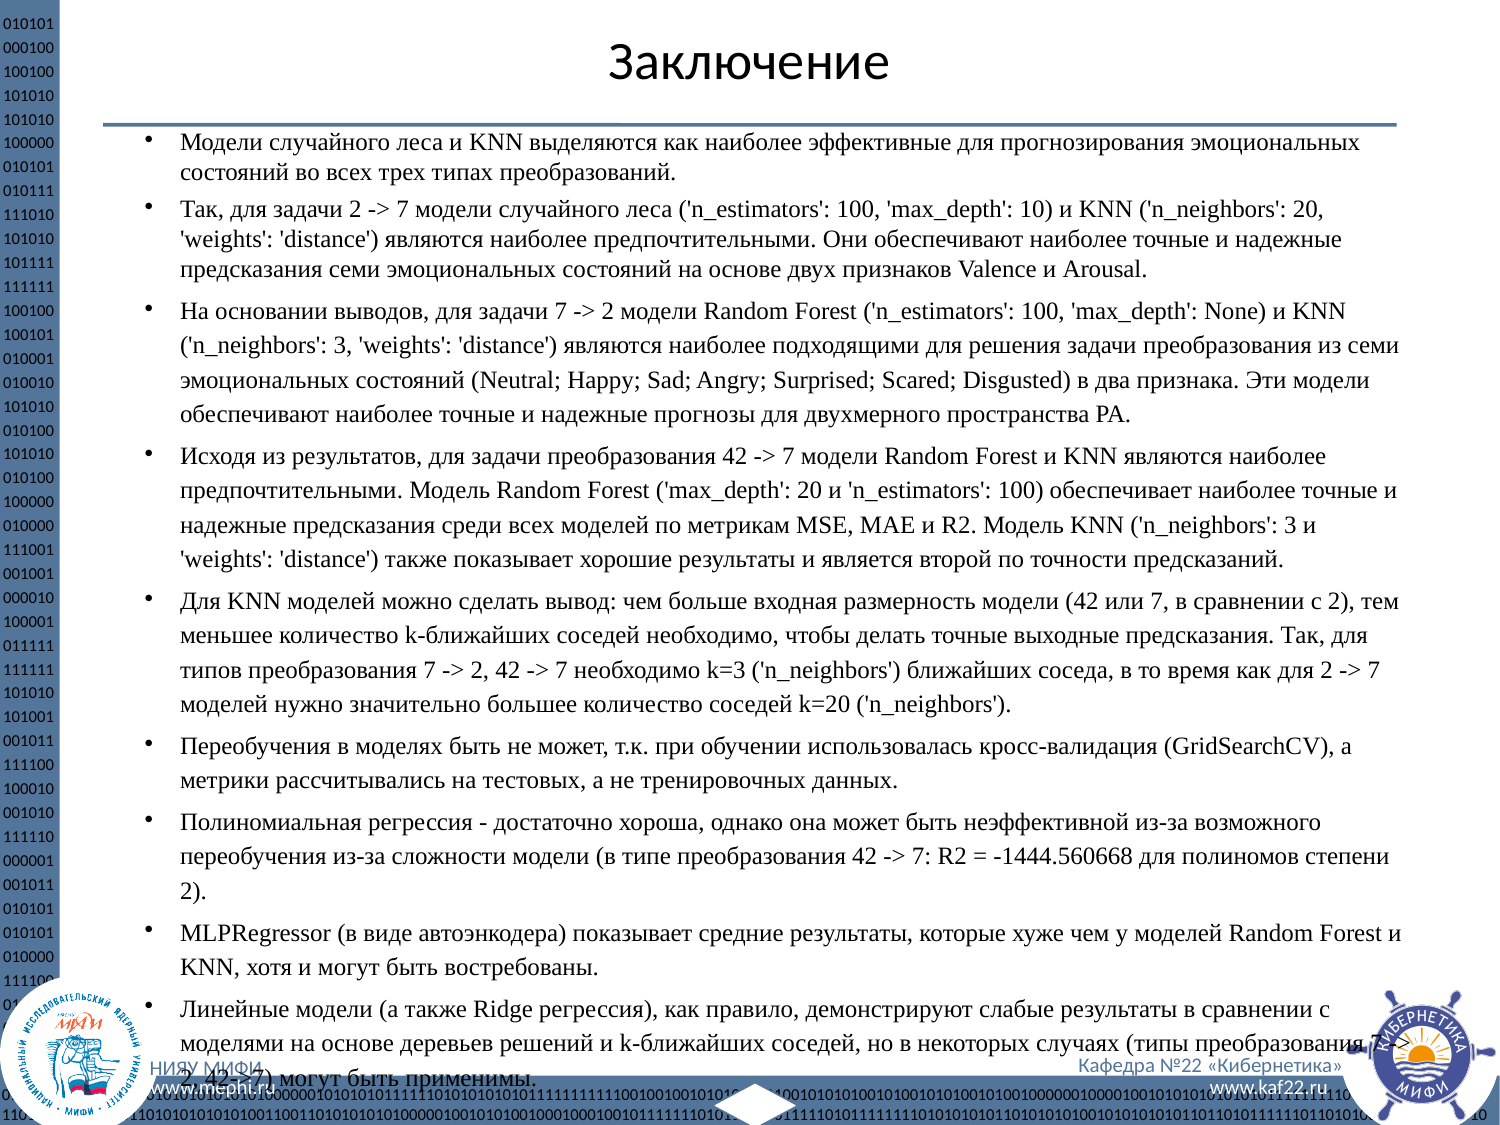

Заключение
Модели случайного леса и KNN выделяются как наиболее эффективные для прогнозирования эмоциональных состояний во всех трех типах преобразований.
Так, для задачи 2 -> 7 модели случайного леса ('n_estimators': 100, 'max_depth': 10) и KNN ('n_neighbors': 20, 'weights': 'distance') являются наиболее предпочтительными. Они обеспечивают наиболее точные и надежные предсказания семи эмоциональных состояний на основе двух признаков Valence и Arousal.
На основании выводов, для задачи 7 -> 2 модели Random Forest ('n_estimators': 100, 'max_depth': None) и KNN ('n_neighbors': 3, 'weights': 'distance') являются наиболее подходящими для решения задачи преобразования из семи эмоциональных состояний (Neutral; Happy; Sad; Angry; Surprised; Scared; Disgusted) в два признака. Эти модели обеспечивают наиболее точные и надежные прогнозы для двухмерного пространства PA.
Исходя из результатов, для задачи преобразования 42 -> 7 модели Random Forest и KNN являются наиболее предпочтительными. Модель Random Forest ('max_depth': 20 и 'n_estimators': 100) обеспечивает наиболее точные и надежные предсказания среди всех моделей по метрикам MSE, MAE и R2. Модель KNN ('n_neighbors': 3 и 'weights': 'distance') также показывает хорошие результаты и является второй по точности предсказаний.
Для KNN моделей можно сделать вывод: чем больше входная размерность модели (42 или 7, в сравнении с 2), тем меньшее количество k-ближайших соседей необходимо, чтобы делать точные выходные предсказания. Так, для типов преобразования 7 -> 2, 42 -> 7 необходимо k=3 ('n_neighbors') ближайших соседа, в то время как для 2 -> 7 моделей нужно значительно большее количество соседей k=20 ('n_neighbors').
Переобучения в моделях быть не может, т.к. при обучении использовалась кросс-валидация (GridSearchCV), а метрики рассчитывались на тестовых, а не тренировочных данных.
Полиномиальная регрессия - достаточно хороша, однако она может быть неэффективной из-за возможного переобучения из-за сложности модели (в типе преобразования 42 -> 7: R2 = -1444.560668 для полиномов степени 2).
MLPRegressor (в виде автоэнкодера) показывает средние результаты, которые хуже чем у моделей Random Forest и KNN, хотя и могут быть востребованы.
Линейные модели (а также Ridge регрессия), как правило, демонстрируют слабые результаты в сравнении с моделями на основе деревьев решений и k-ближайших соседей, но в некоторых случаях (типы преобразования 7 -> 2, 42->7) могут быть применимы.

28